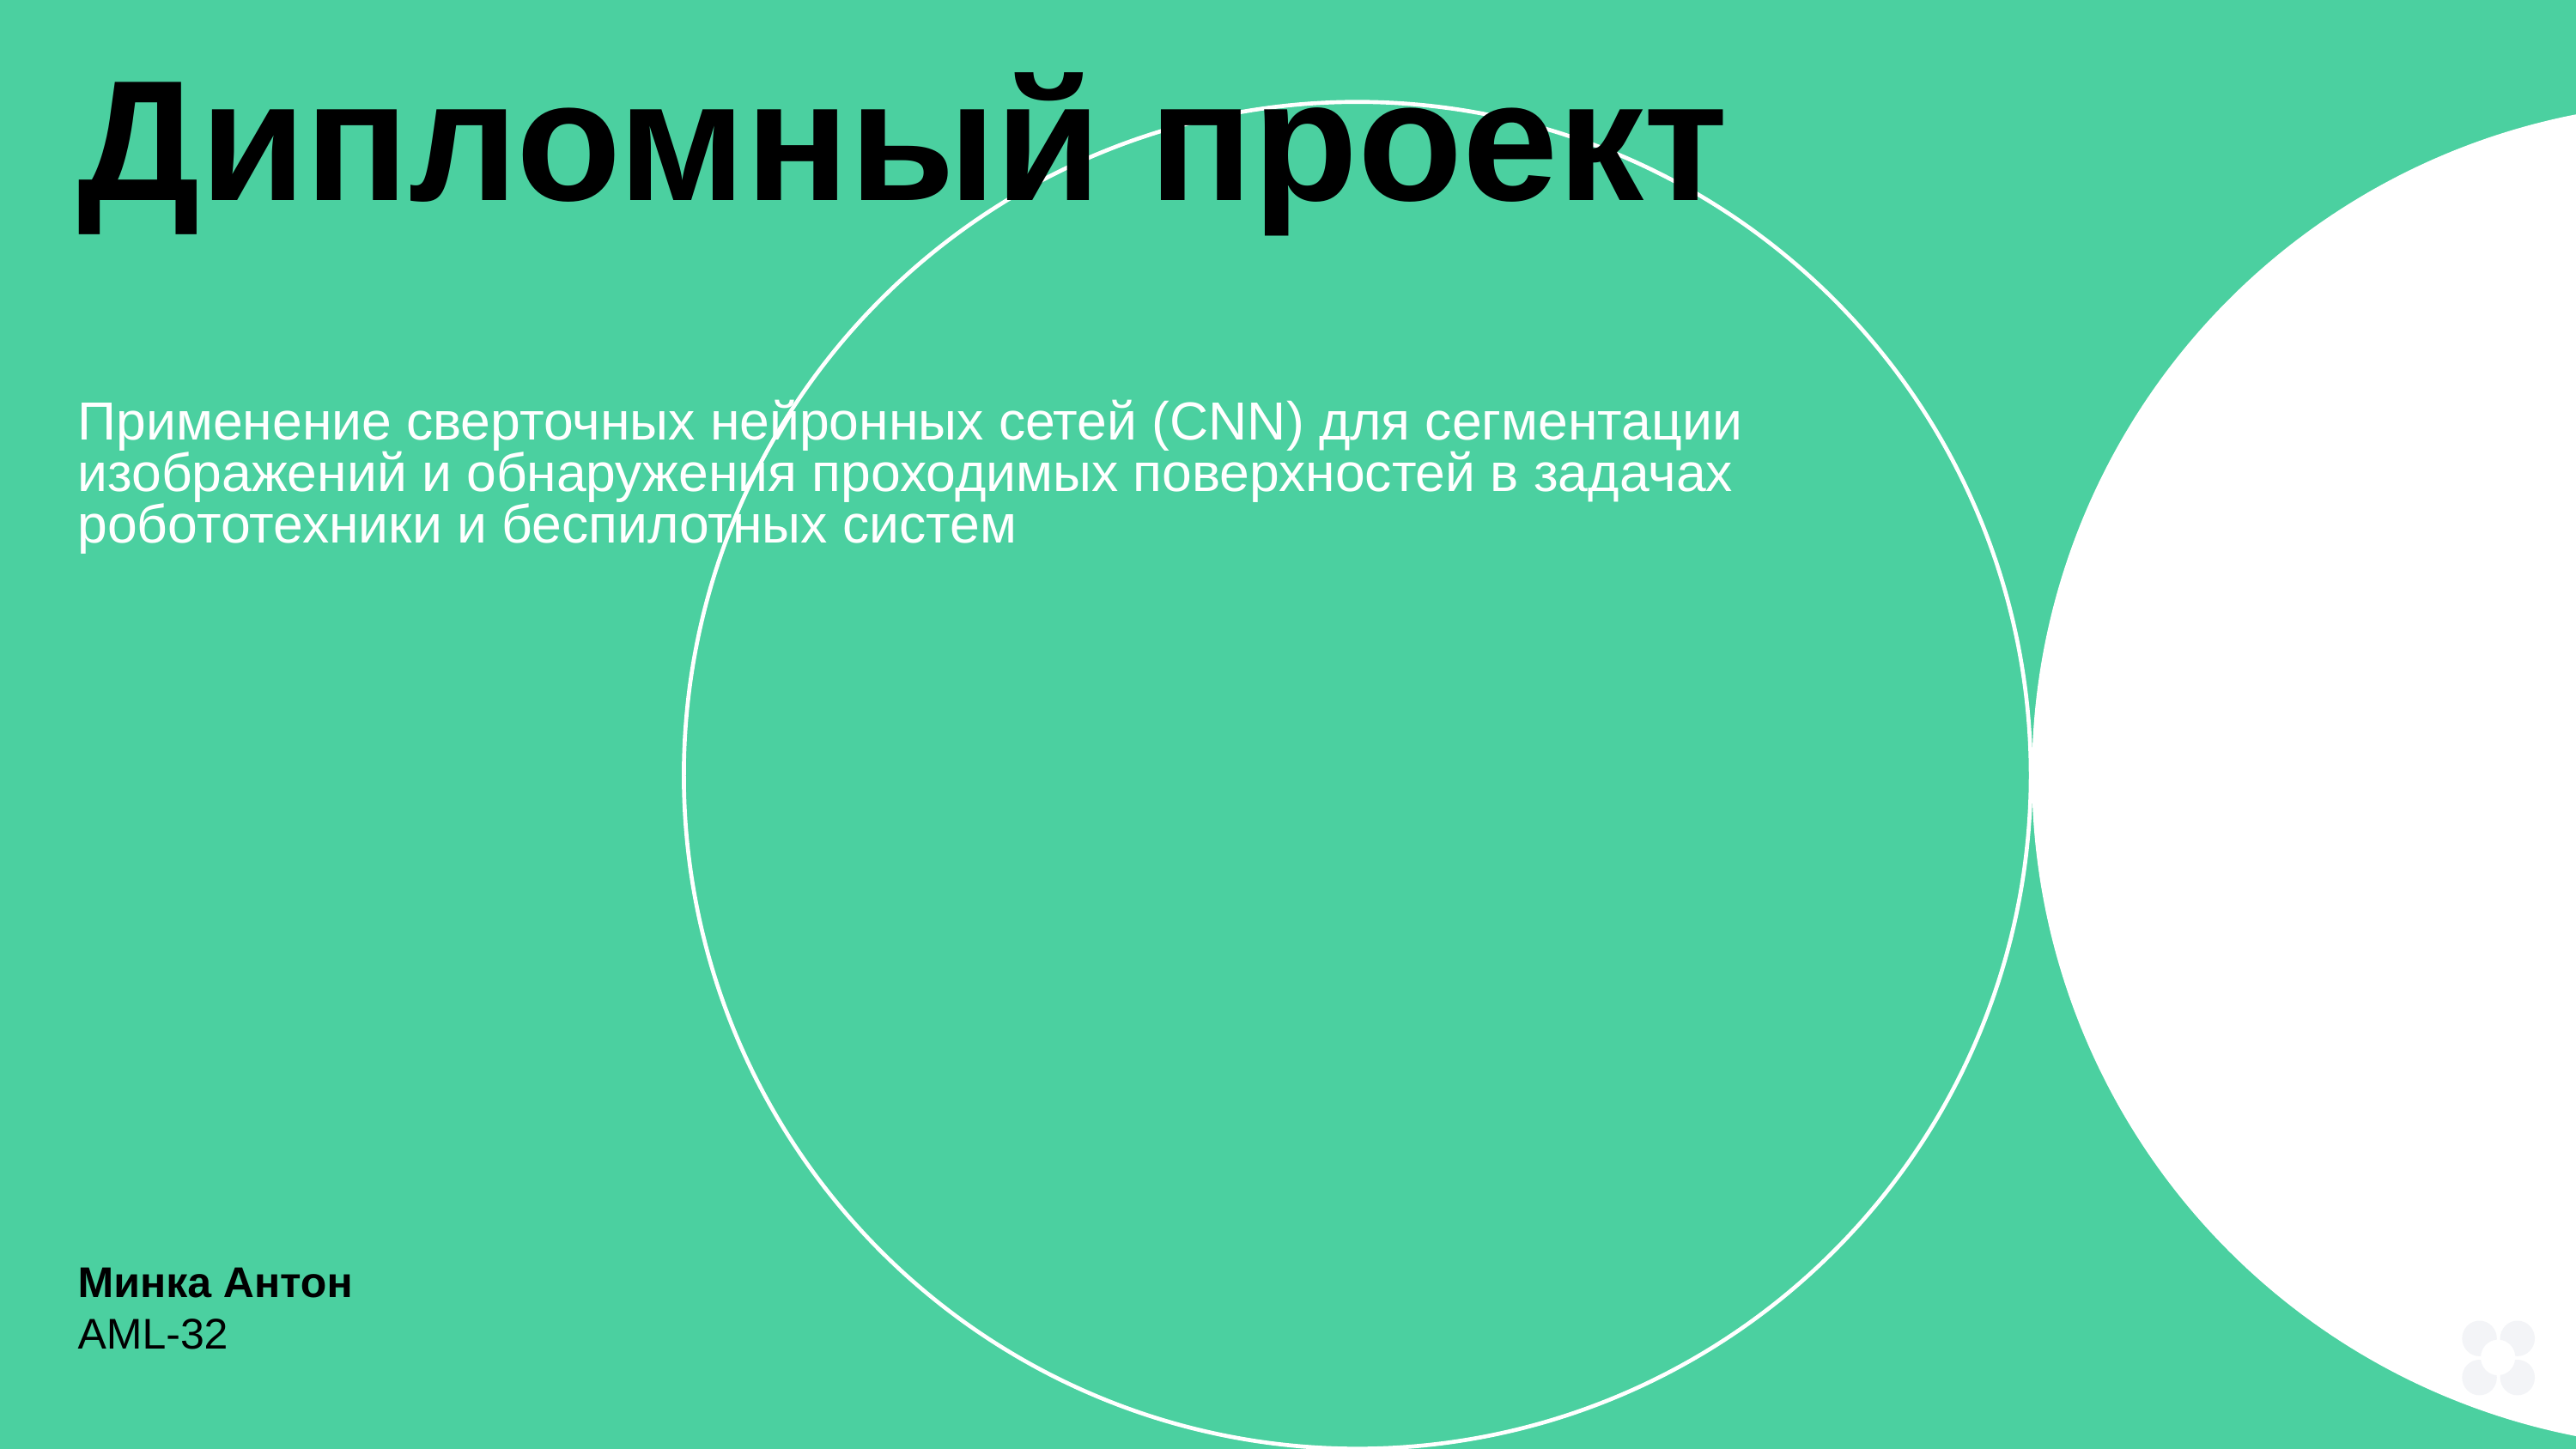

Дипломный проект

Применение сверточных нейронных сетей (CNN) для сегментации изображений и обнаружения проходимых поверхностей в задачах робототехники и беспилотных систем

Минка Антон
AML-32